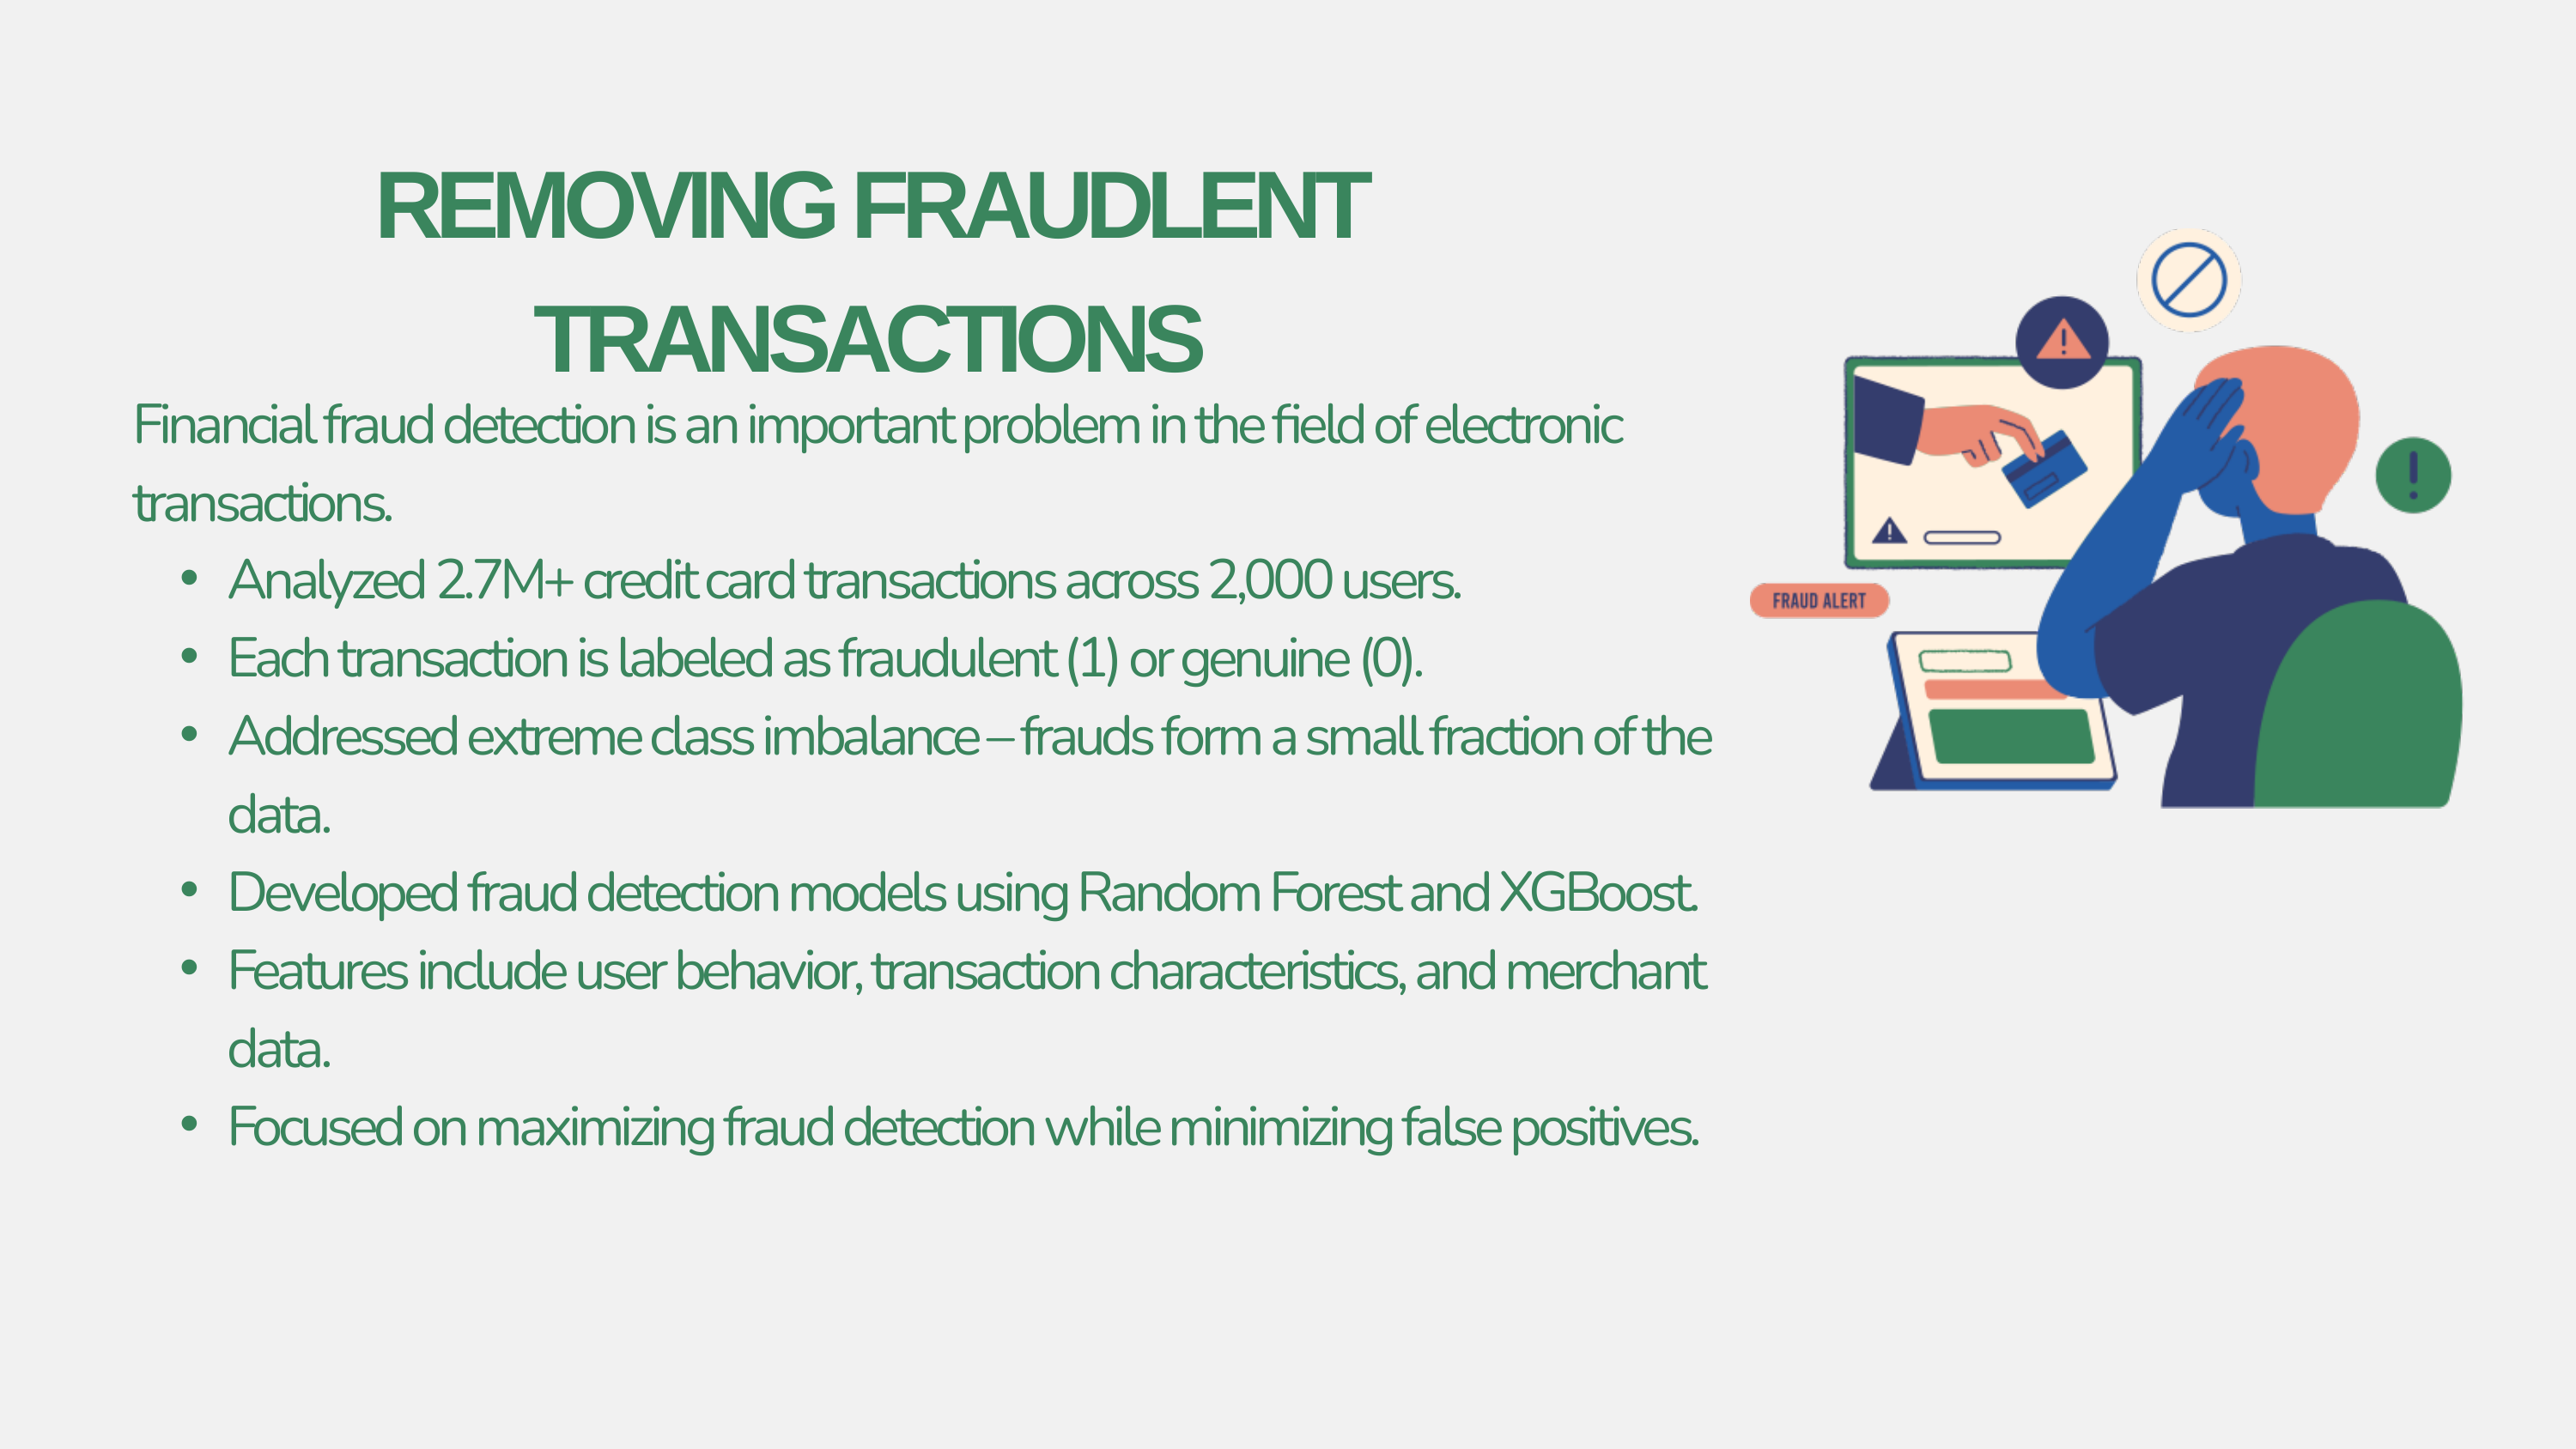

REMOVING FRAUDLENT TRANSACTIONS

Financial fraud detection is an important problem in the field of electronic transactions.
Analyzed 2.7M+ credit card transactions across 2,000 users.
Each transaction is labeled as fraudulent (1) or genuine (0).
Addressed extreme class imbalance – frauds form a small fraction of the data.
Developed fraud detection models using Random Forest and XGBoost.
Features include user behavior, transaction characteristics, and merchant data.
Focused on maximizing fraud detection while minimizing false positives.